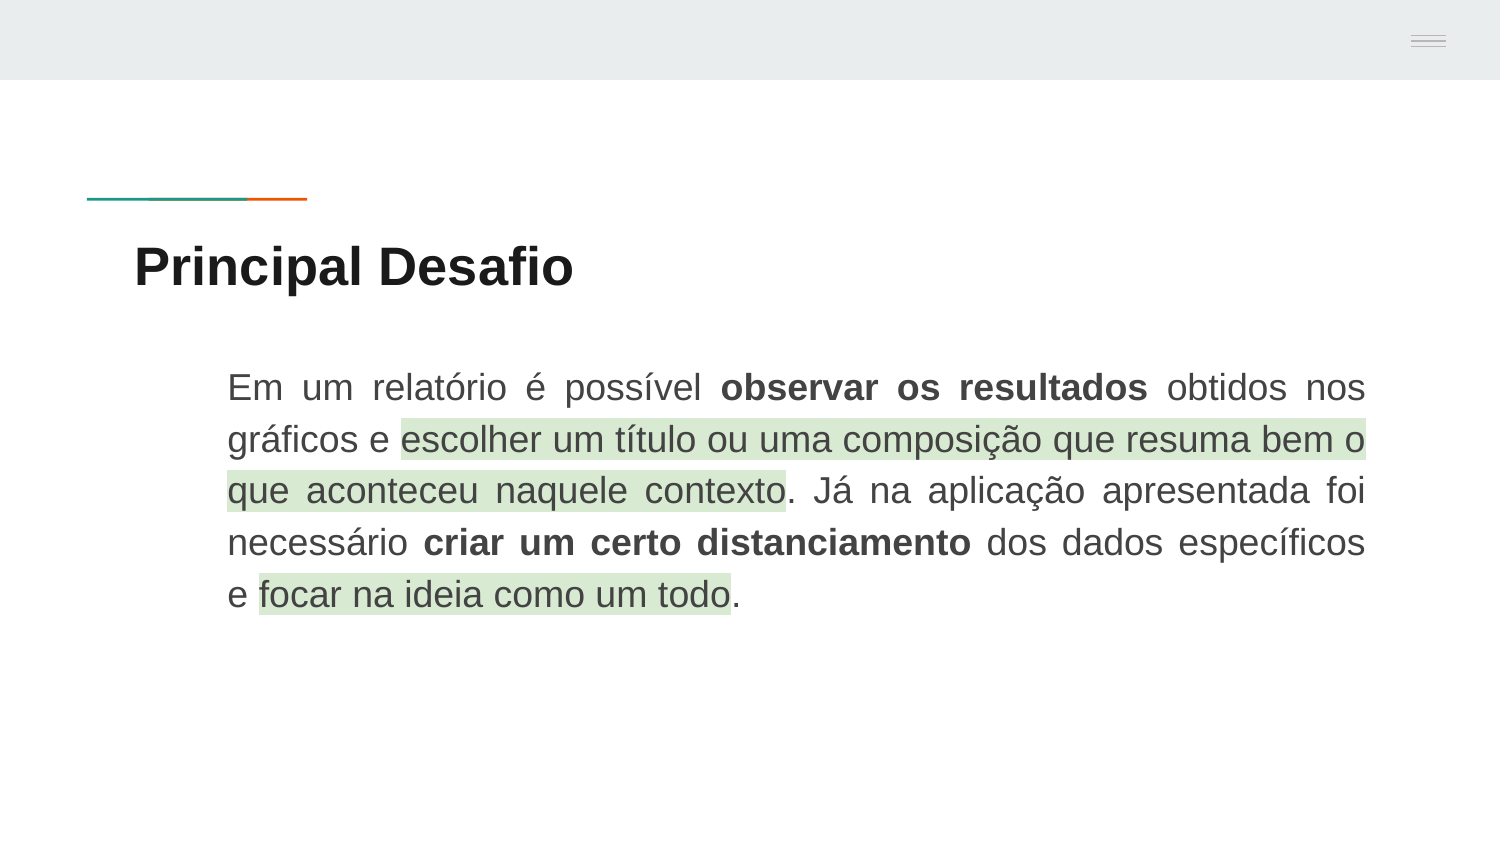

# Principal Desafio
Em um relatório é possível observar os resultados obtidos nos gráficos e escolher um título ou uma composição que resuma bem o que aconteceu naquele contexto. Já na aplicação apresentada foi necessário criar um certo distanciamento dos dados específicos e focar na ideia como um todo.